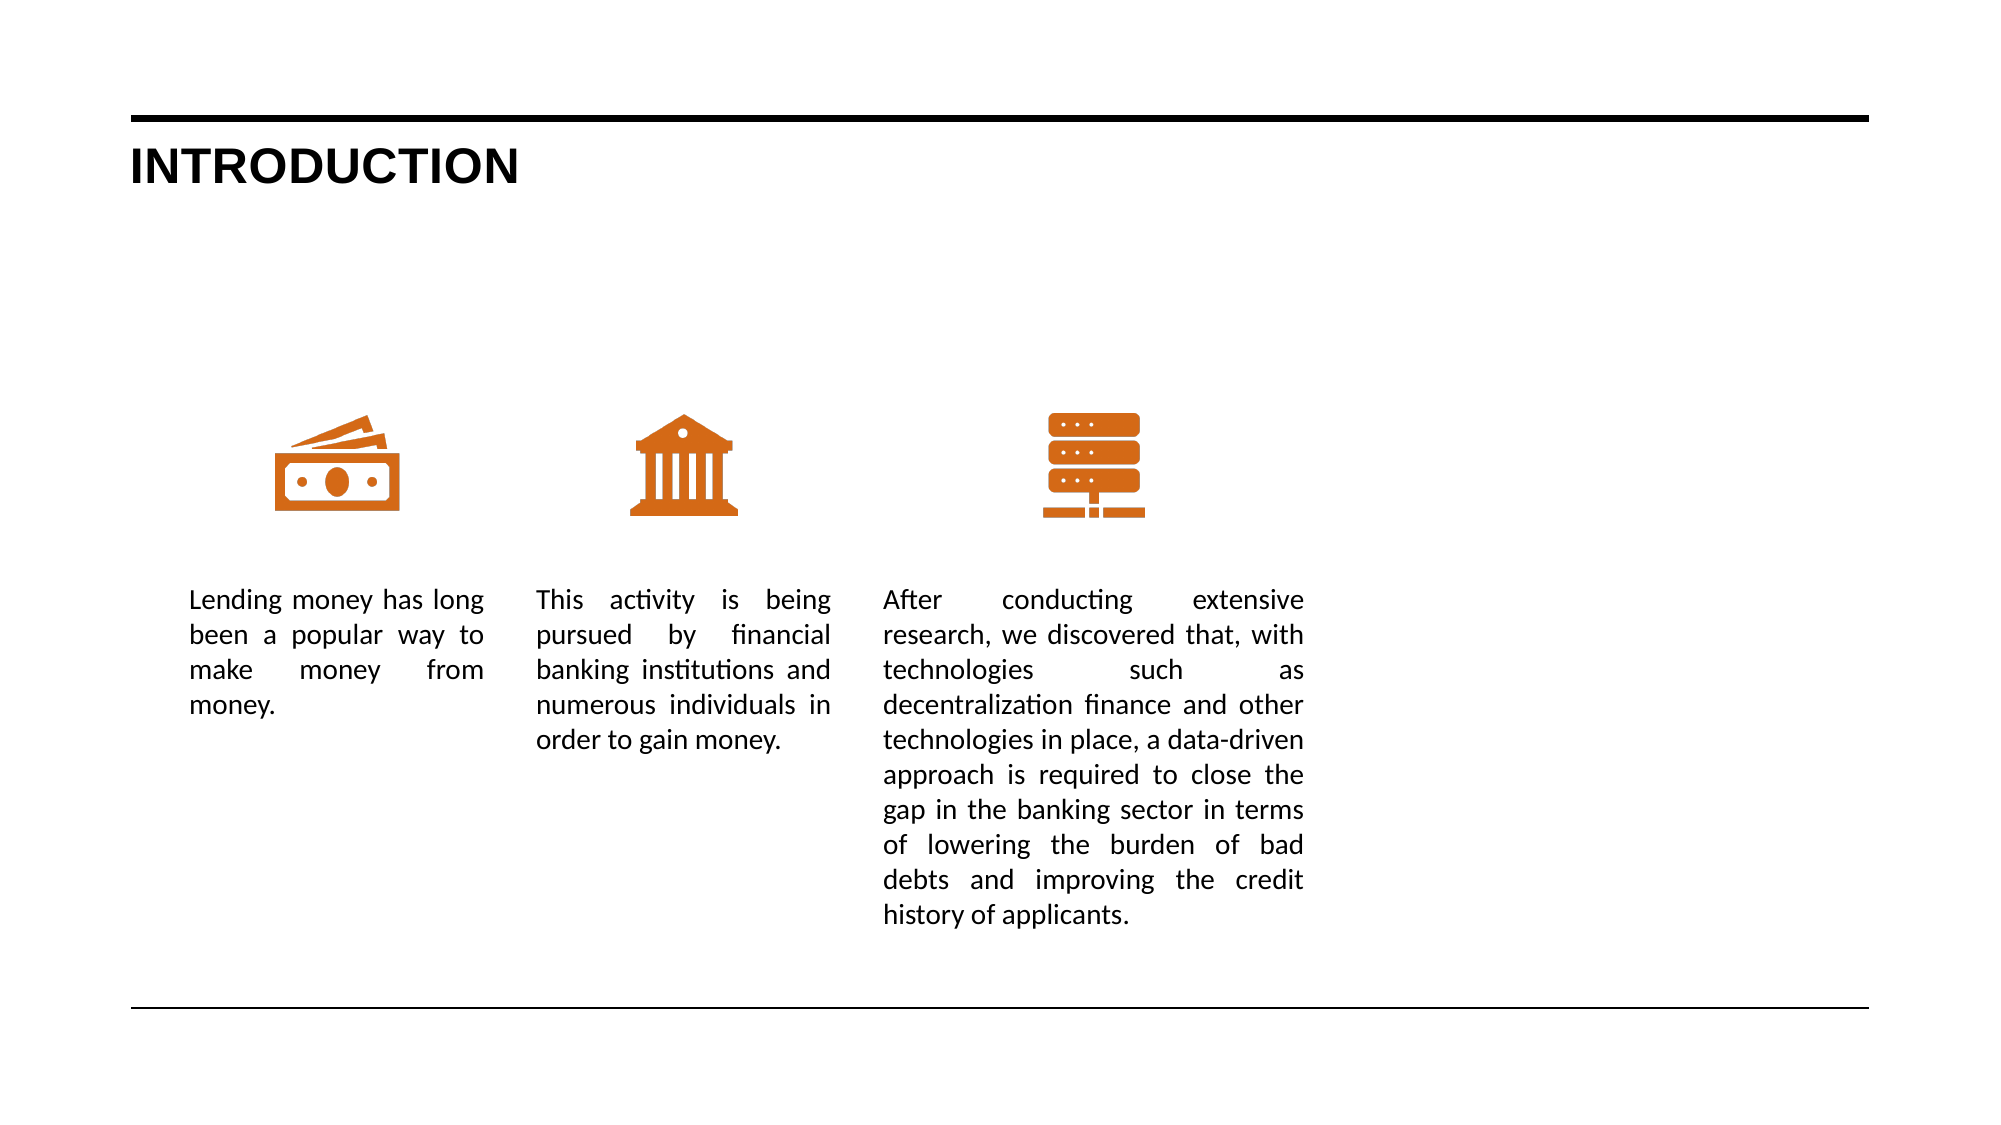

# Introduction
Lending money has long been a popular way to make money from money.
This activity is being pursued by financial banking institutions and numerous individuals in order to gain money.
After conducting extensive research, we discovered that, with technologies such as decentralization finance and other technologies in place, a data-driven approach is required to close the gap in the banking sector in terms of lowering the burden of bad debts and improving the credit history of applicants.